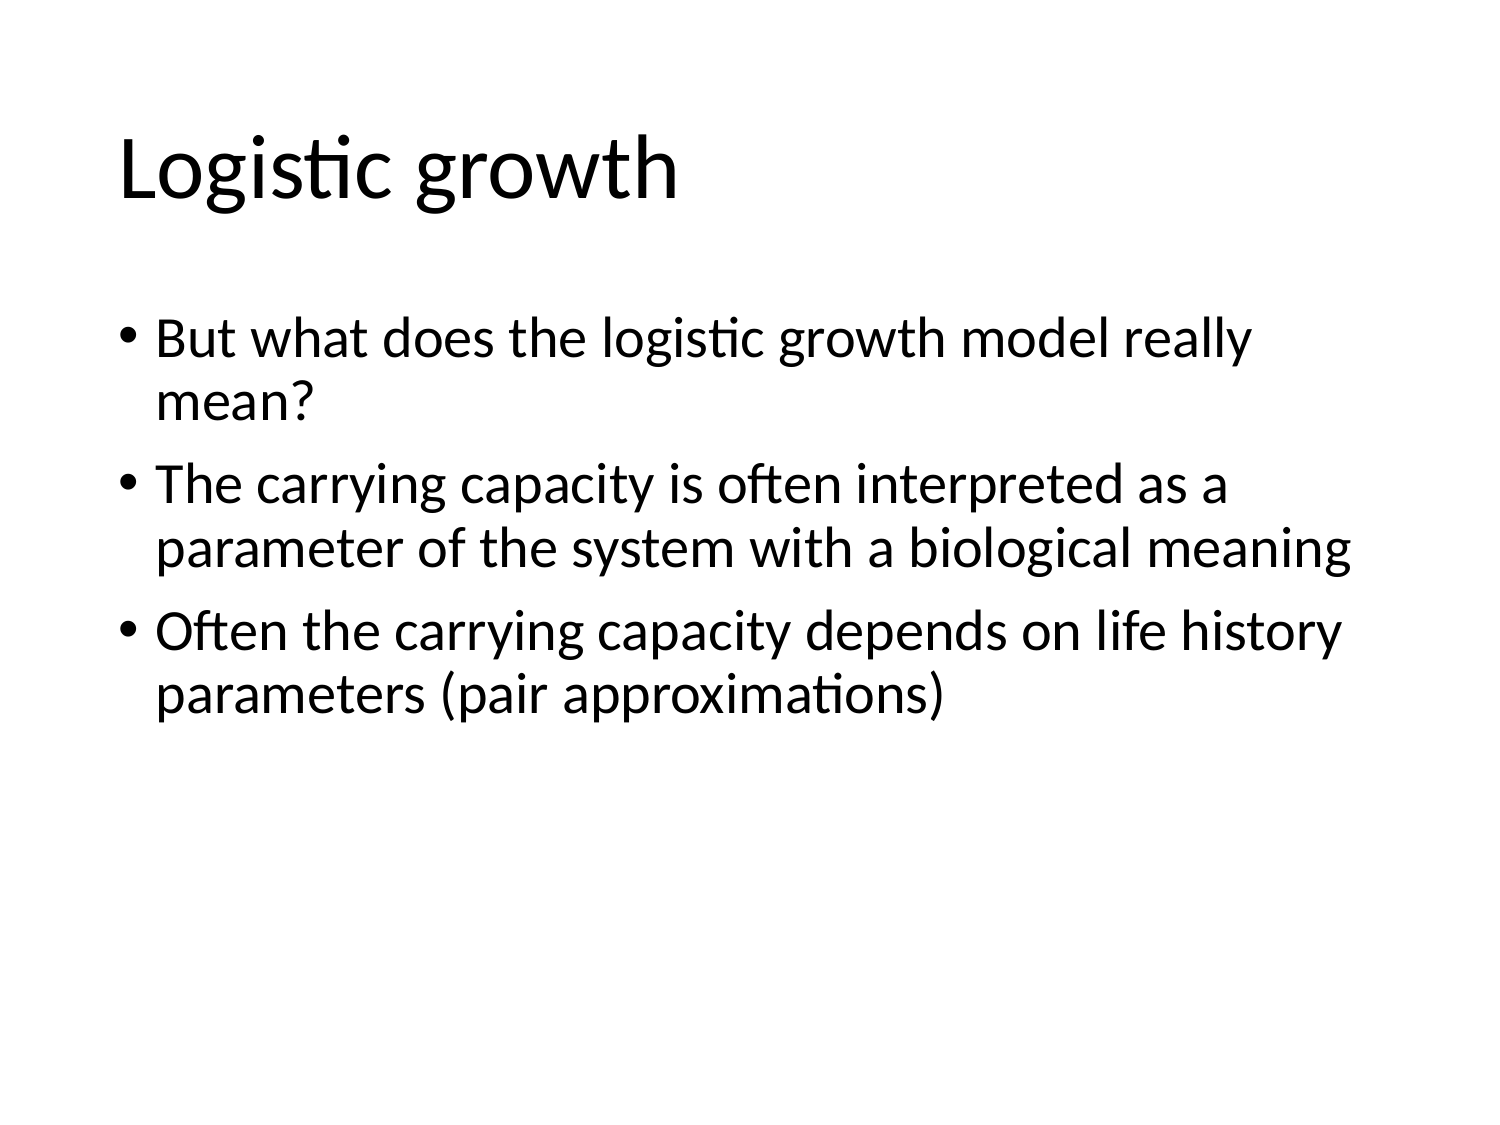

# Logistic growth
But what does the logistic growth model really mean?
The carrying capacity is often interpreted as a parameter of the system with a biological meaning
Often the carrying capacity depends on life history parameters (pair approximations)